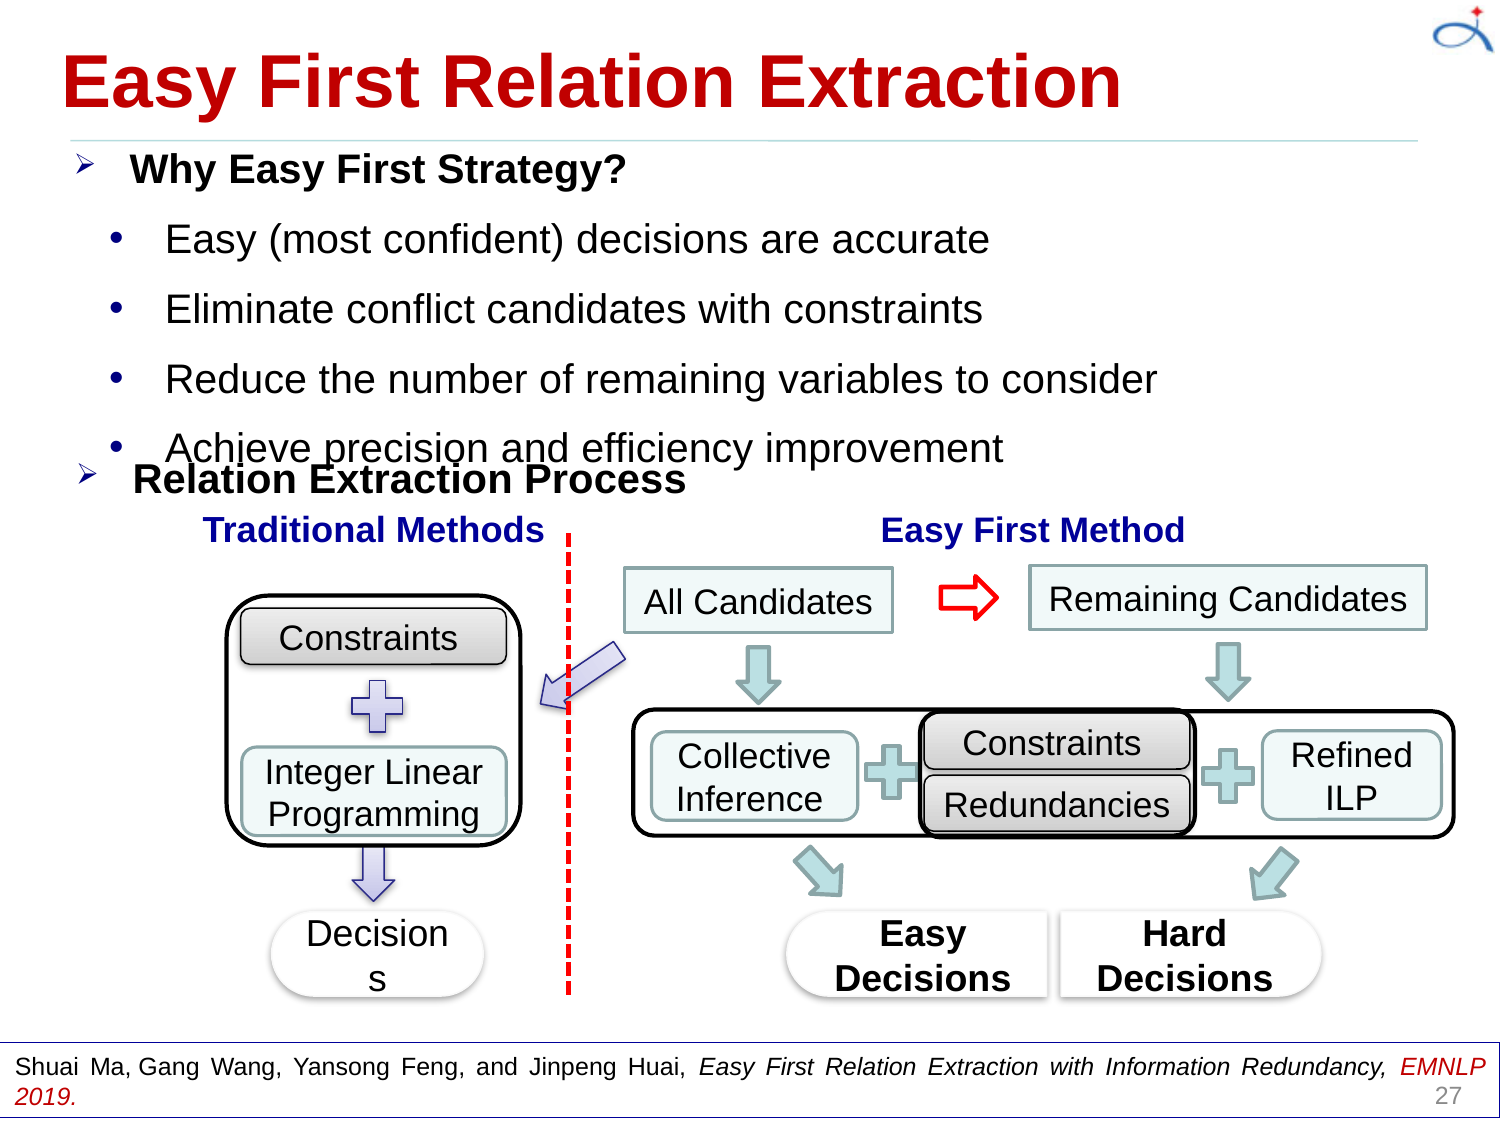

# Easy First Relation Extraction
Why Easy First Strategy?
Easy (most confident) decisions are accurate
Eliminate conflict candidates with constraints
Reduce the number of remaining variables to consider
Achieve precision and efficiency improvement
Relation Extraction Process
Traditional Methods
Easy First Method
Remaining Candidates

Refined ILP

Hard Decisions

All Candidates

Constraints

Constraints
Collective Inference

Integer Linear Programming
Redundancies
Easy Decisions

Decisions
Shuai Ma, Gang Wang, Yansong Feng, and Jinpeng Huai, Easy First Relation Extraction with Information Redundancy, EMNLP 2019.
27